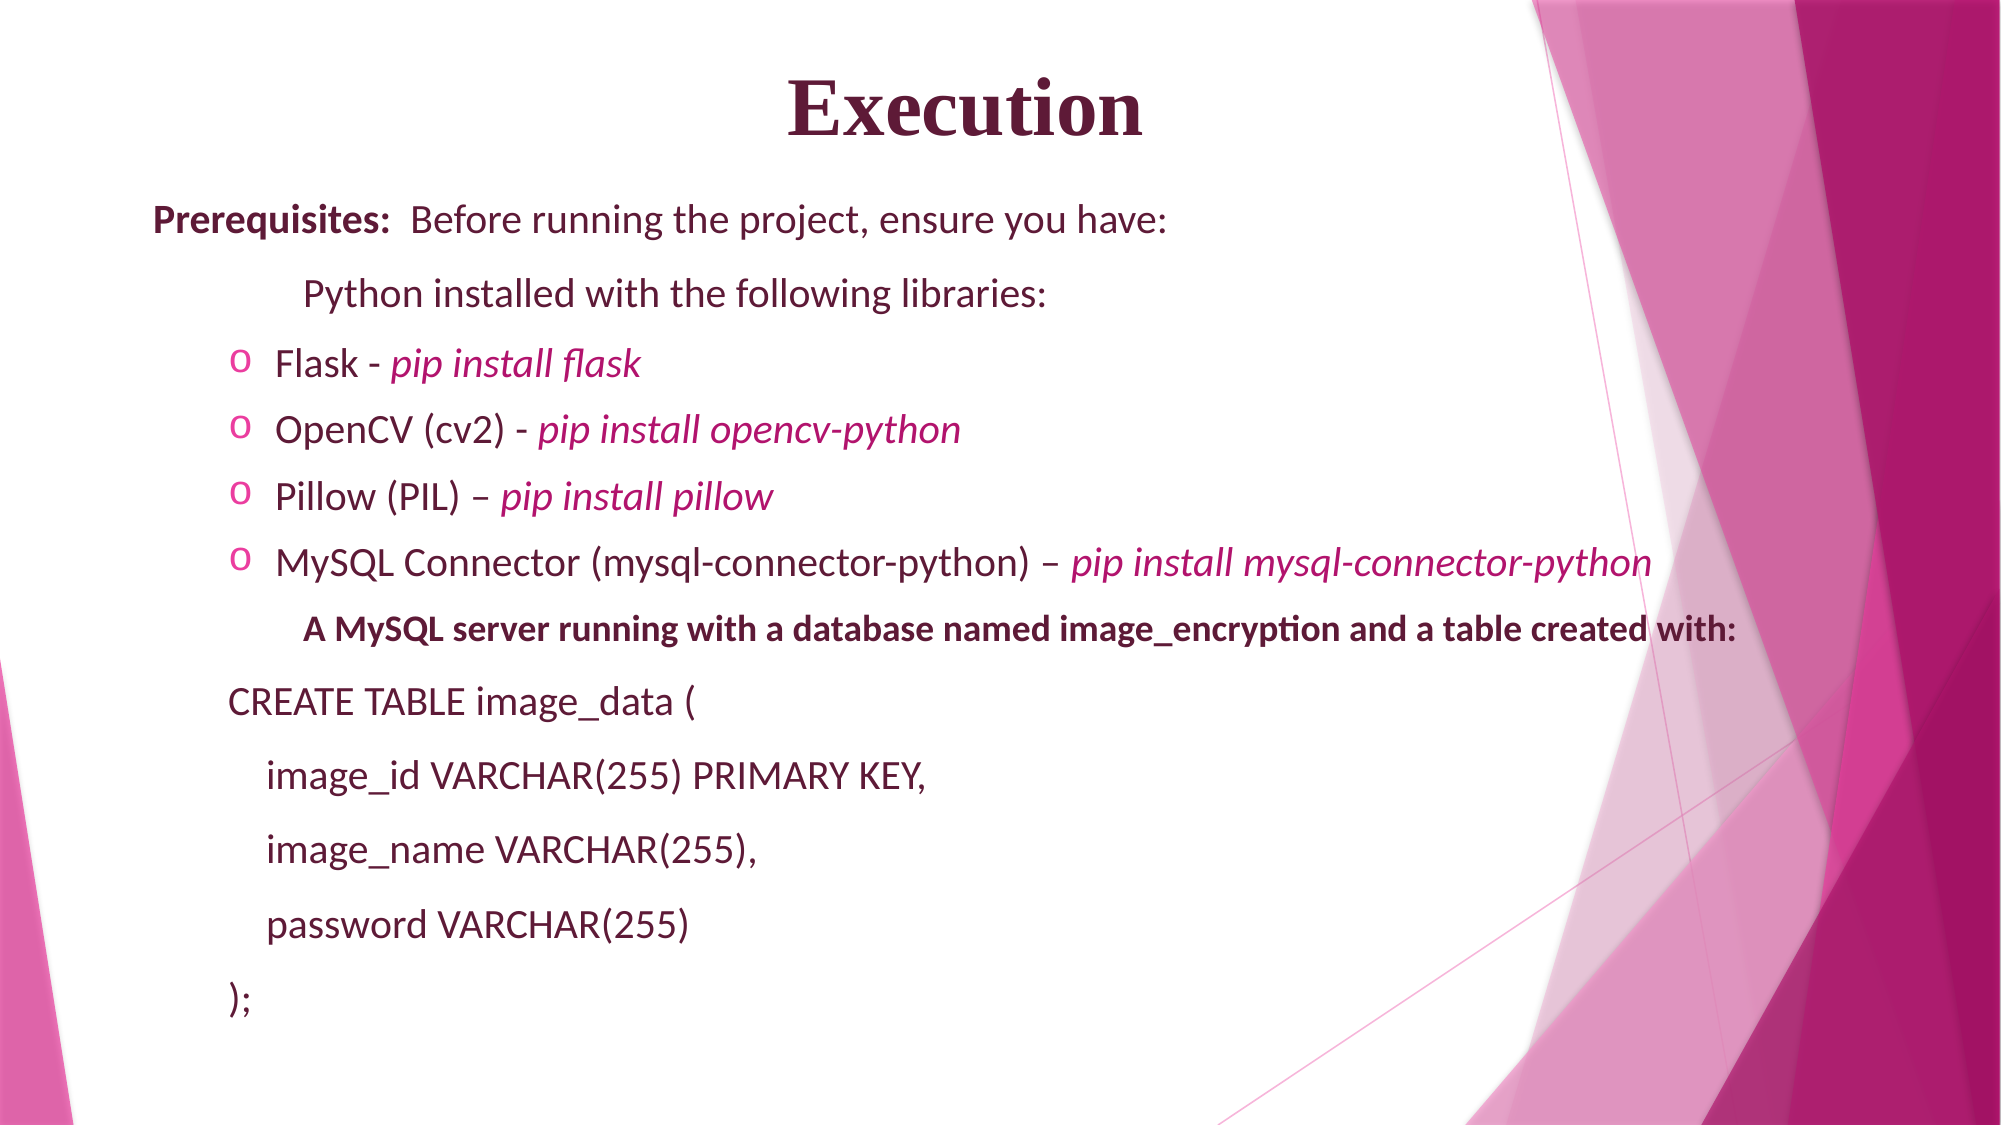

# Execution
Prerequisites:  Before running the project, ensure you have:
	Python installed with the following libraries:
Flask - pip install flask
OpenCV (cv2) - pip install opencv-python
Pillow (PIL) – pip install pillow
MySQL Connector (mysql-connector-python) – pip install mysql-connector-python
	A MySQL server running with a database named image_encryption and a table created with:
CREATE TABLE image_data (
    image_id VARCHAR(255) PRIMARY KEY,
    image_name VARCHAR(255),
    password VARCHAR(255)
);